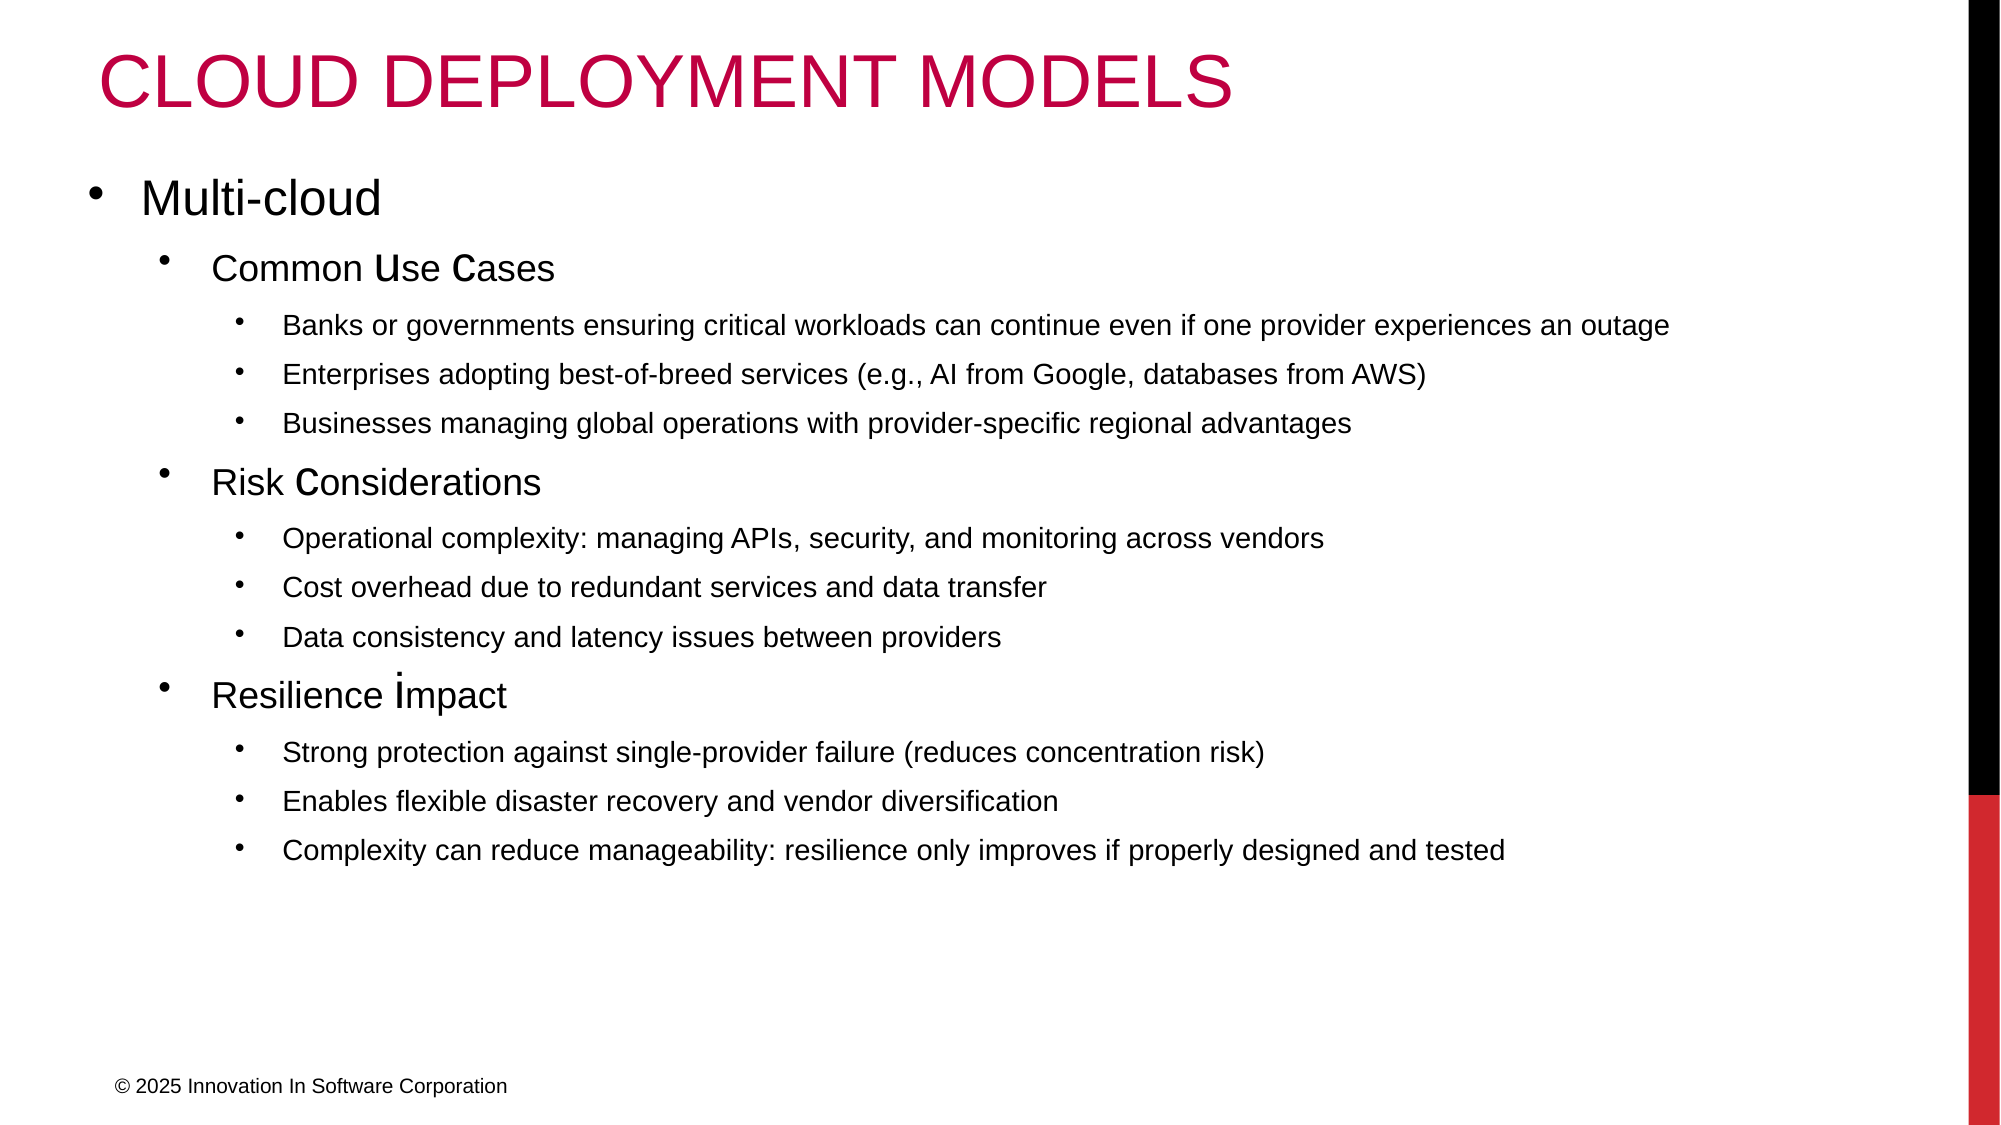

# Cloud Deployment Models
Multi-cloud
Common use cases
Banks or governments ensuring critical workloads can continue even if one provider experiences an outage
Enterprises adopting best-of-breed services (e.g., AI from Google, databases from AWS)
Businesses managing global operations with provider-specific regional advantages
Risk considerations
Operational complexity: managing APIs, security, and monitoring across vendors
Cost overhead due to redundant services and data transfer
Data consistency and latency issues between providers
Resilience impact
Strong protection against single-provider failure (reduces concentration risk)
Enables flexible disaster recovery and vendor diversification
Complexity can reduce manageability: resilience only improves if properly designed and tested
© 2025 Innovation In Software Corporation